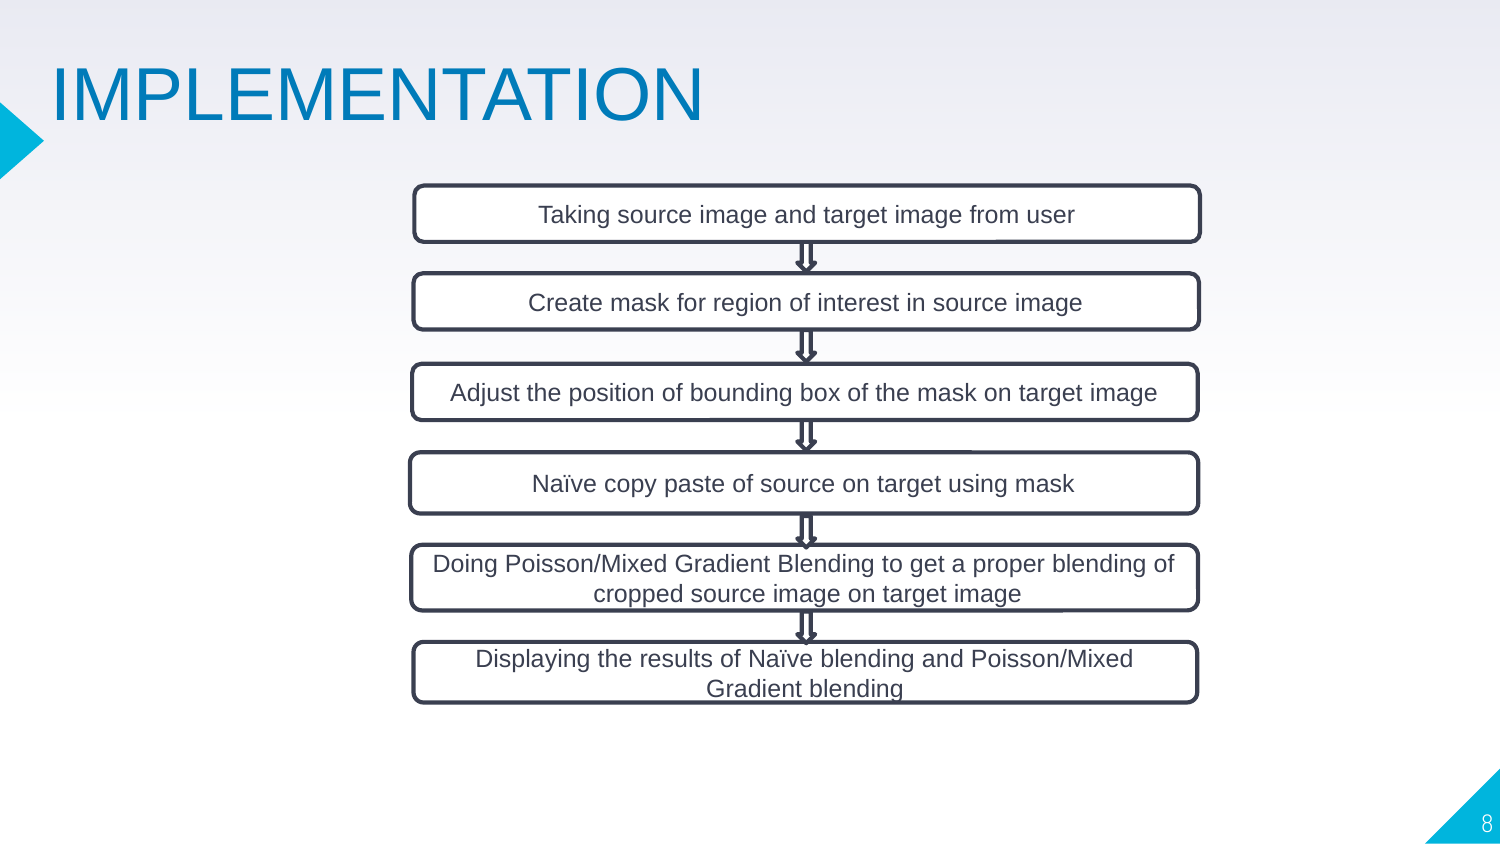

# IMPLEMENTATION

Taking source image and target image from user

Create mask for region of interest in source image

Adjust the position of bounding box of the mask on target image

Naïve copy paste of source on target using mask

Doing Poisson/Mixed Gradient Blending to get a proper blending of  cropped source image on target image

Displaying the results of Naïve blending and Poisson/Mixed Gradient blending
8